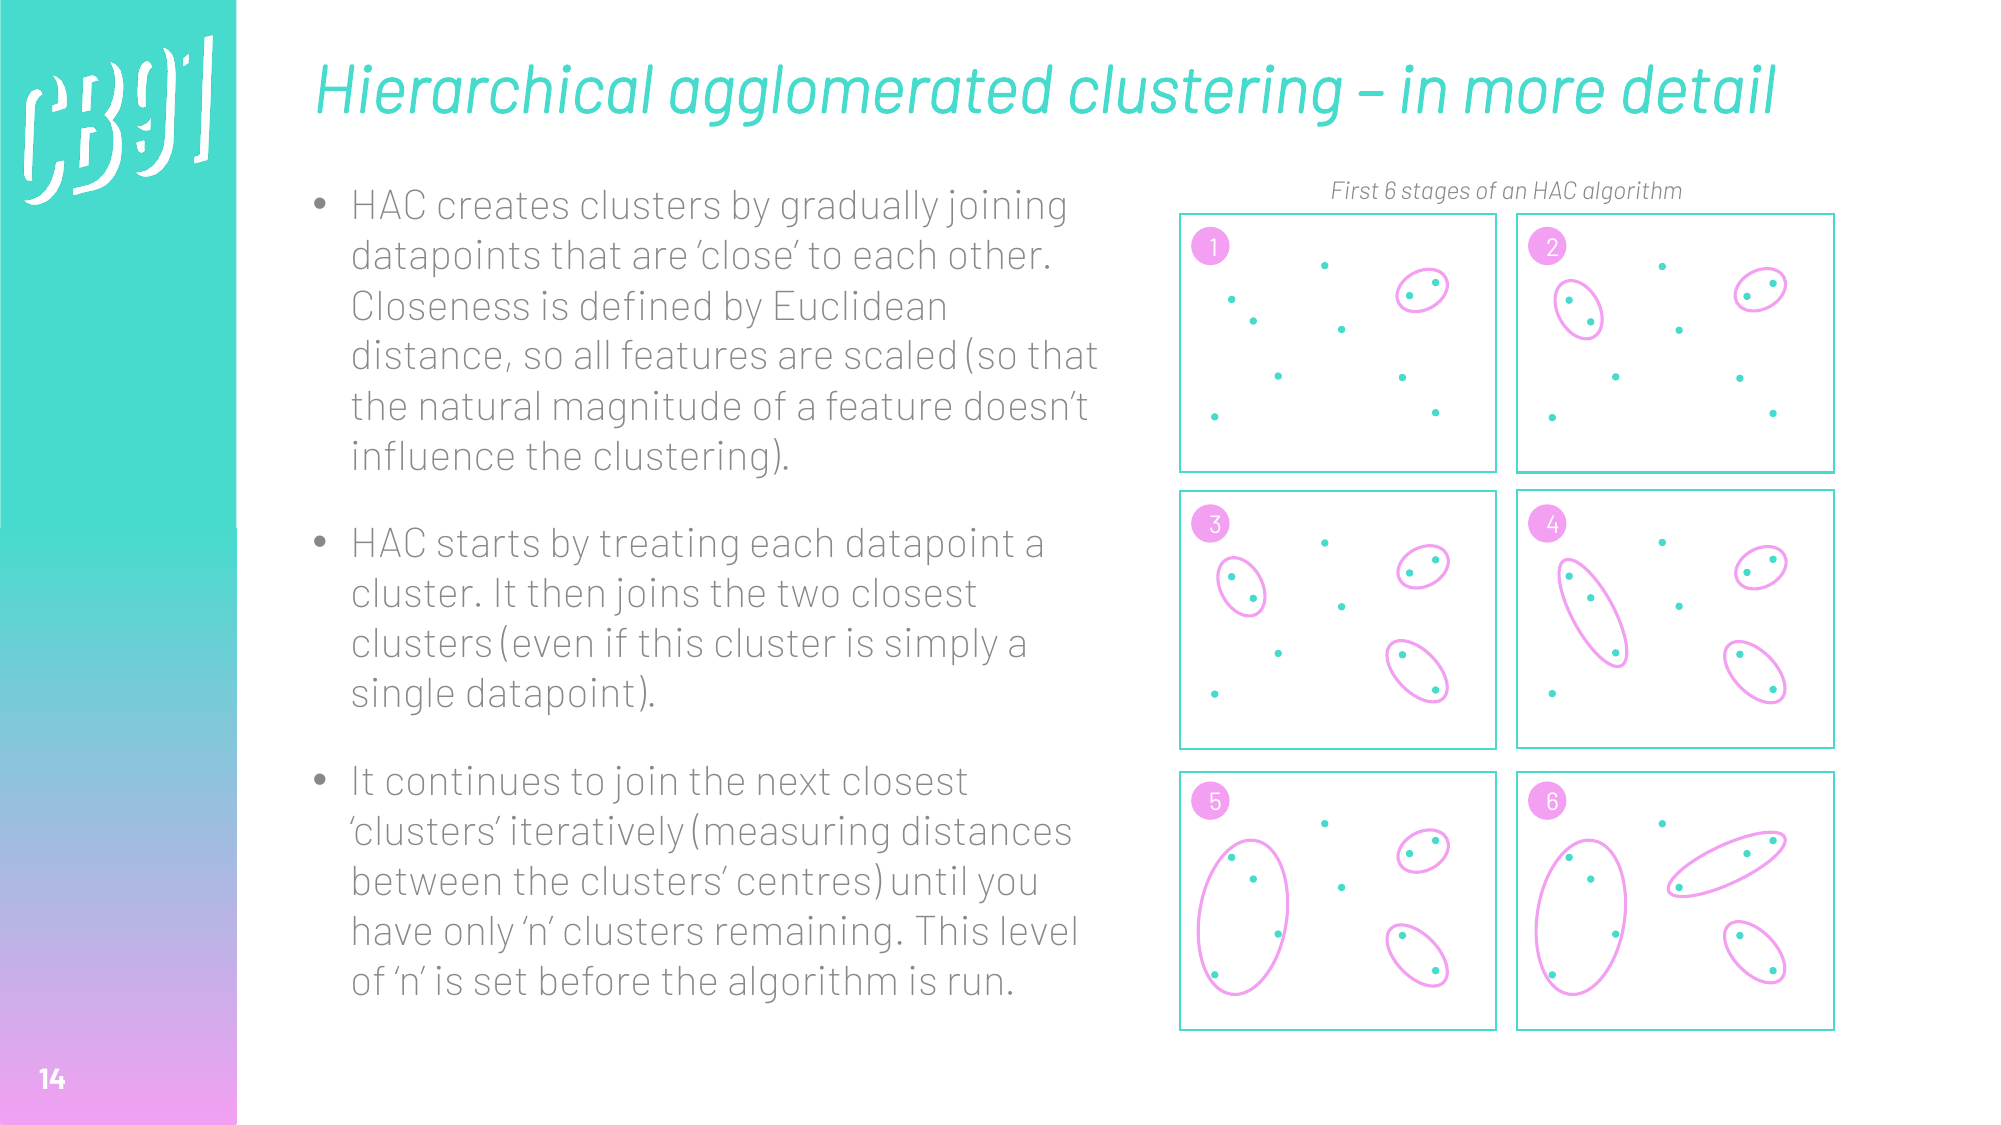

# Hierarchical agglomerated clustering – in more detail
First 6 stages of an HAC algorithm
HAC creates clusters by gradually joining datapoints that are ’close’ to each other. Closeness is defined by Euclidean distance, so all features are scaled (so that the natural magnitude of a feature doesn’t influence the clustering).
HAC starts by treating each datapoint a  cluster. It then joins the two closest clusters (even if this cluster is simply a single datapoint).
It continues to join the next closest ‘clusters’ iteratively (measuring distances between the clusters’ centres) until you have only ‘n’ clusters remaining. This level of ‘n’ is set before the algorithm is run.

1
2

3
4

5
6

14